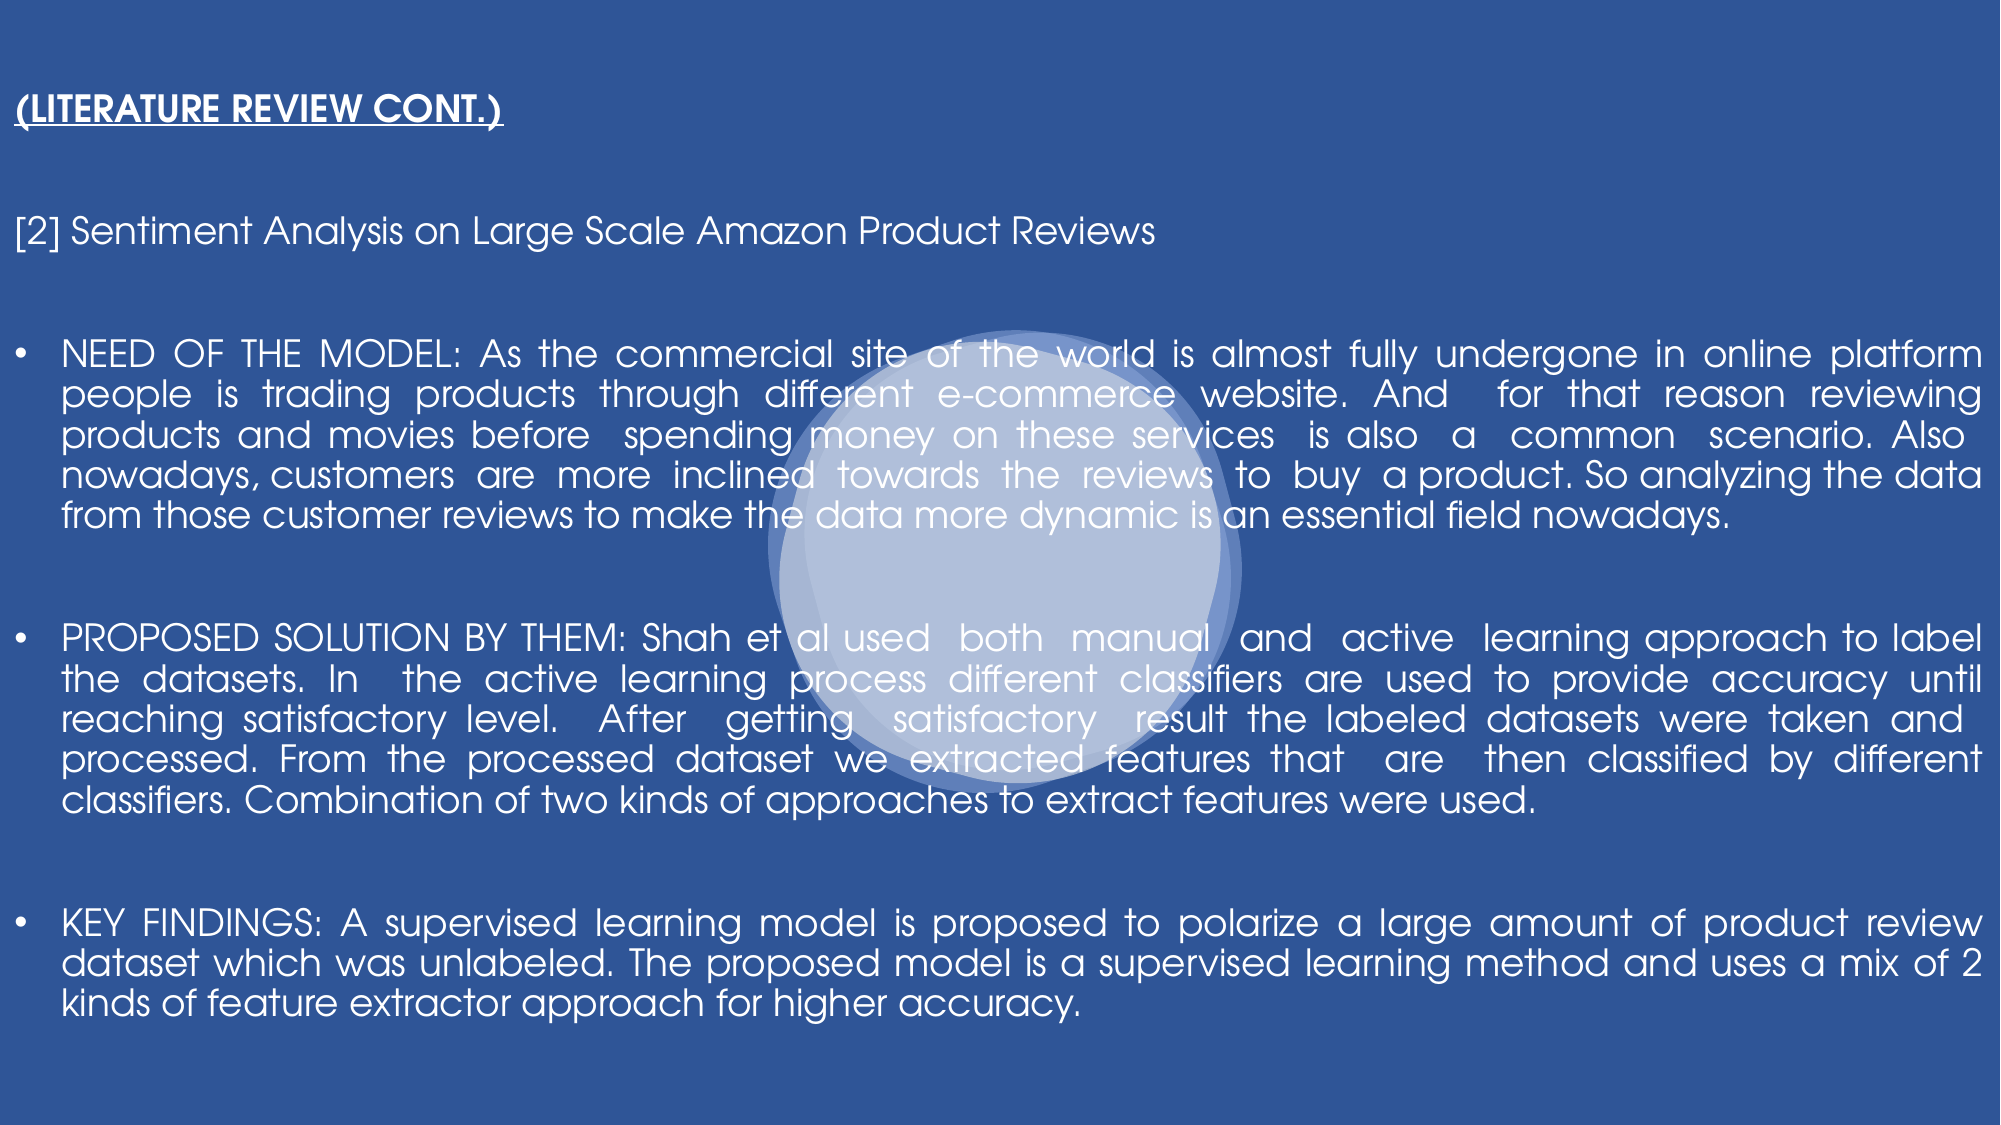

bb

(LITERATURE REVIEW CONT.)

[2] Sentiment Analysis on Large Scale Amazon Product Reviews

NEED OF THE MODEL: As the commercial site of the world is almost fully undergone in online platform people is trading products through different e-commerce website. And  for that reason reviewing products and movies before  spending money on these services  is also  a  common  scenario. Also  nowadays, customers  are  more  inclined  towards  the  reviews  to  buy  a product. So analyzing the data from those customer reviews to make the data more dynamic is an essential field nowadays.

PROPOSED SOLUTION BY THEM: Shah et al used  both  manual  and  active  learning approach to label the datasets. In  the active learning process different classifiers are used to provide accuracy until reaching satisfactory level.  After  getting  satisfactory  result the labeled datasets were taken and  processed. From the processed dataset we extracted features that  are  then classified by different classifiers. Combination of two kinds of approaches to extract features were used.

KEY FINDINGS: A supervised learning model is proposed to polarize a large amount of product review dataset which was unlabeled. The proposed model is a supervised learning method and uses a mix of 2 kinds of feature extractor approach for higher accuracy.

https://www.pexels.com/photo/ocean-water-wave-photo-1295138/
aa